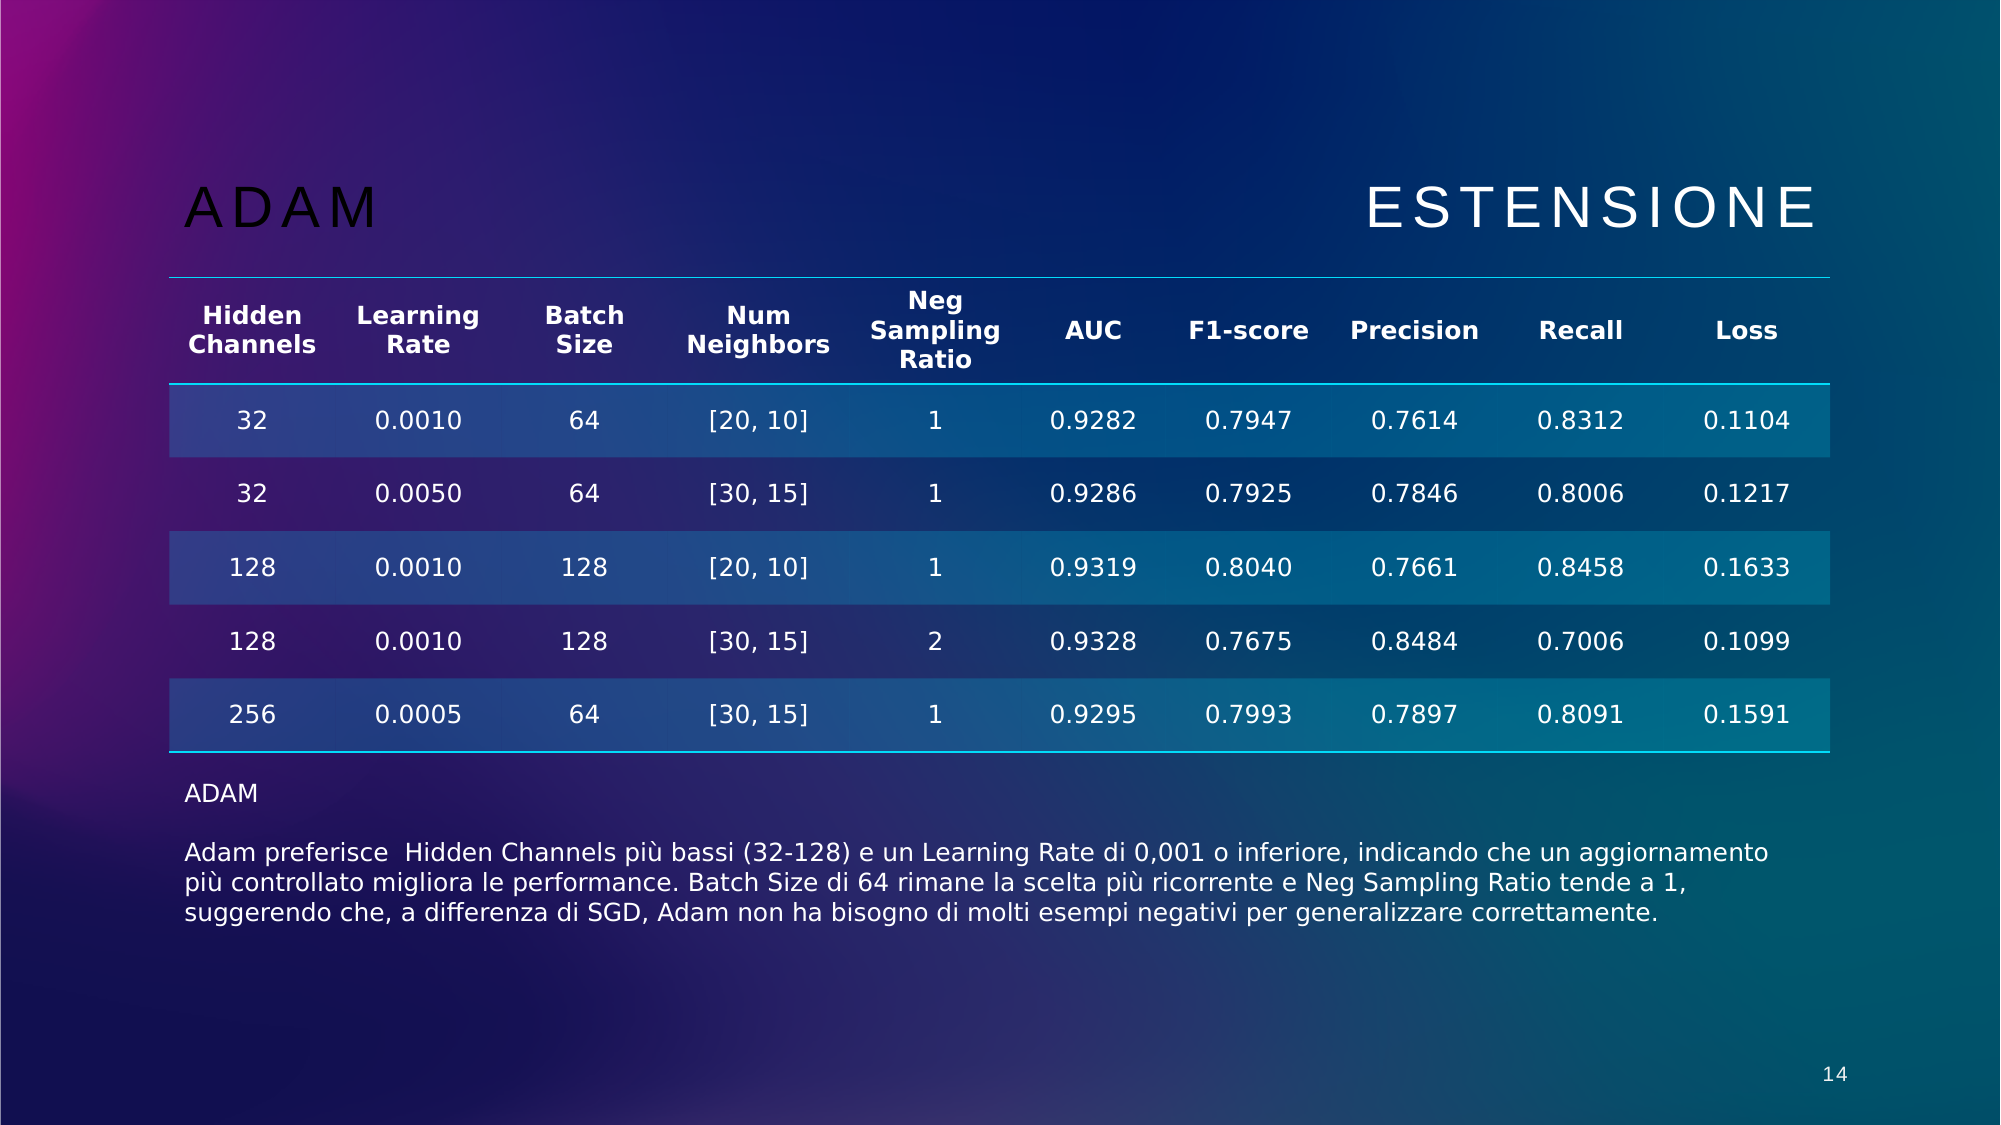

# adam
eSTENSIONE
| Hidden Channels | Learning Rate | Batch Size | Num Neighbors | Neg Sampling Ratio | AUC | F1-score | Precision | Recall | Loss |
| --- | --- | --- | --- | --- | --- | --- | --- | --- | --- |
| 32 | 0.0010 | 64 | [20, 10] | 1 | 0.9282 | 0.7947 | 0.7614 | 0.8312 | 0.1104 |
| 32 | 0.0050 | 64 | [30, 15] | 1 | 0.9286 | 0.7925 | 0.7846 | 0.8006 | 0.1217 |
| 128 | 0.0010 | 128 | [20, 10] | 1 | 0.9319 | 0.8040 | 0.7661 | 0.8458 | 0.1633 |
| 128 | 0.0010 | 128 | [30, 15] | 2 | 0.9328 | 0.7675 | 0.8484 | 0.7006 | 0.1099 |
| 256 | 0.0005 | 64 | [30, 15] | 1 | 0.9295 | 0.7993 | 0.7897 | 0.8091 | 0.1591 |
ADAM

Adam preferisce  Hidden Channels più bassi (32-128) e un Learning Rate di 0,001 o inferiore, indicando che un aggiornamento più controllato migliora le performance. Batch Size di 64 rimane la scelta più ricorrente e Neg Sampling Ratio tende a 1, suggerendo che, a differenza di SGD, Adam non ha bisogno di molti esempi negativi per generalizzare correttamente.
14